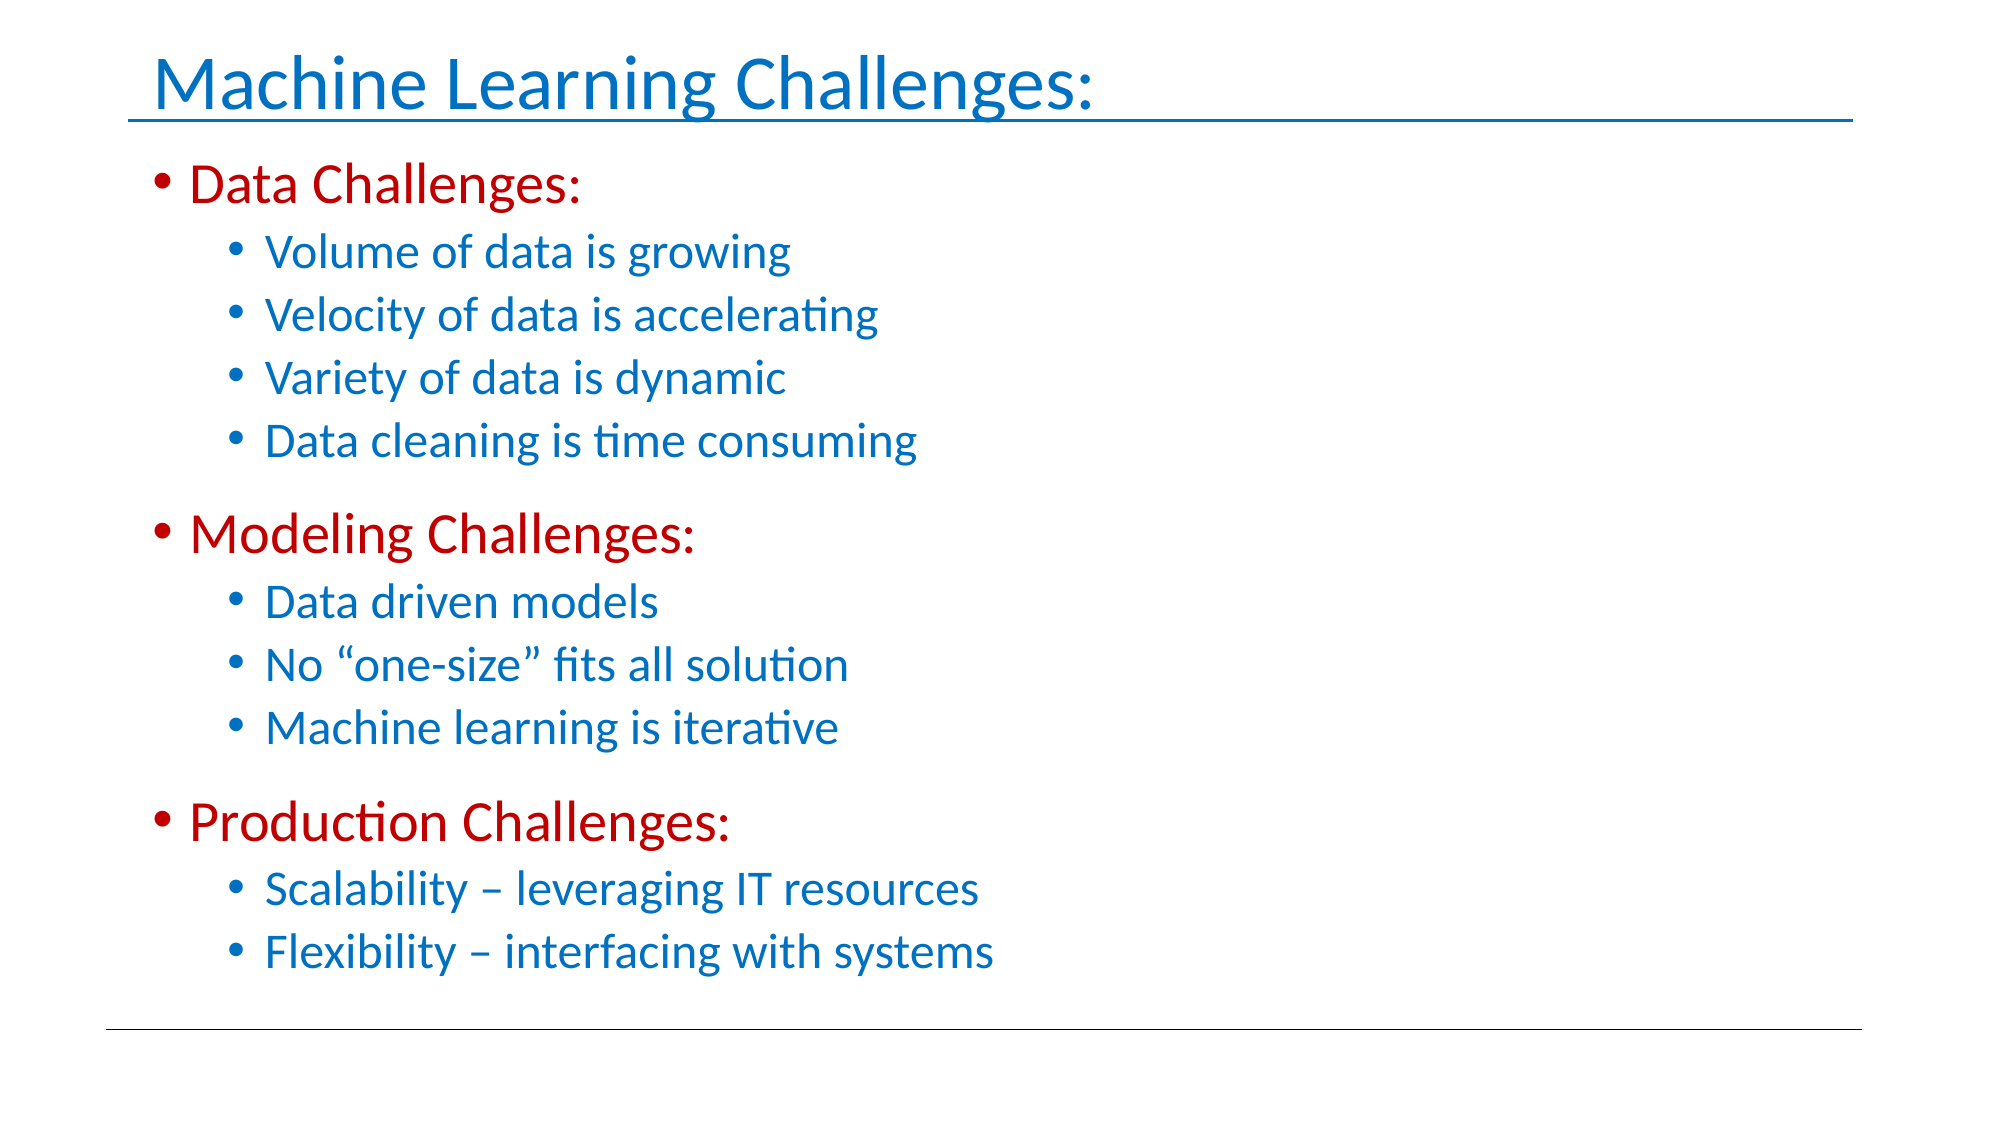

# Machine Learning Challenges:
Data Challenges:
Volume of data is growing
Velocity of data is accelerating
Variety of data is dynamic
Data cleaning is time consuming
Modeling Challenges:
Data driven models
No “one-size” fits all solution
Machine learning is iterative
Production Challenges:
Scalability – leveraging IT resources
Flexibility – interfacing with systems